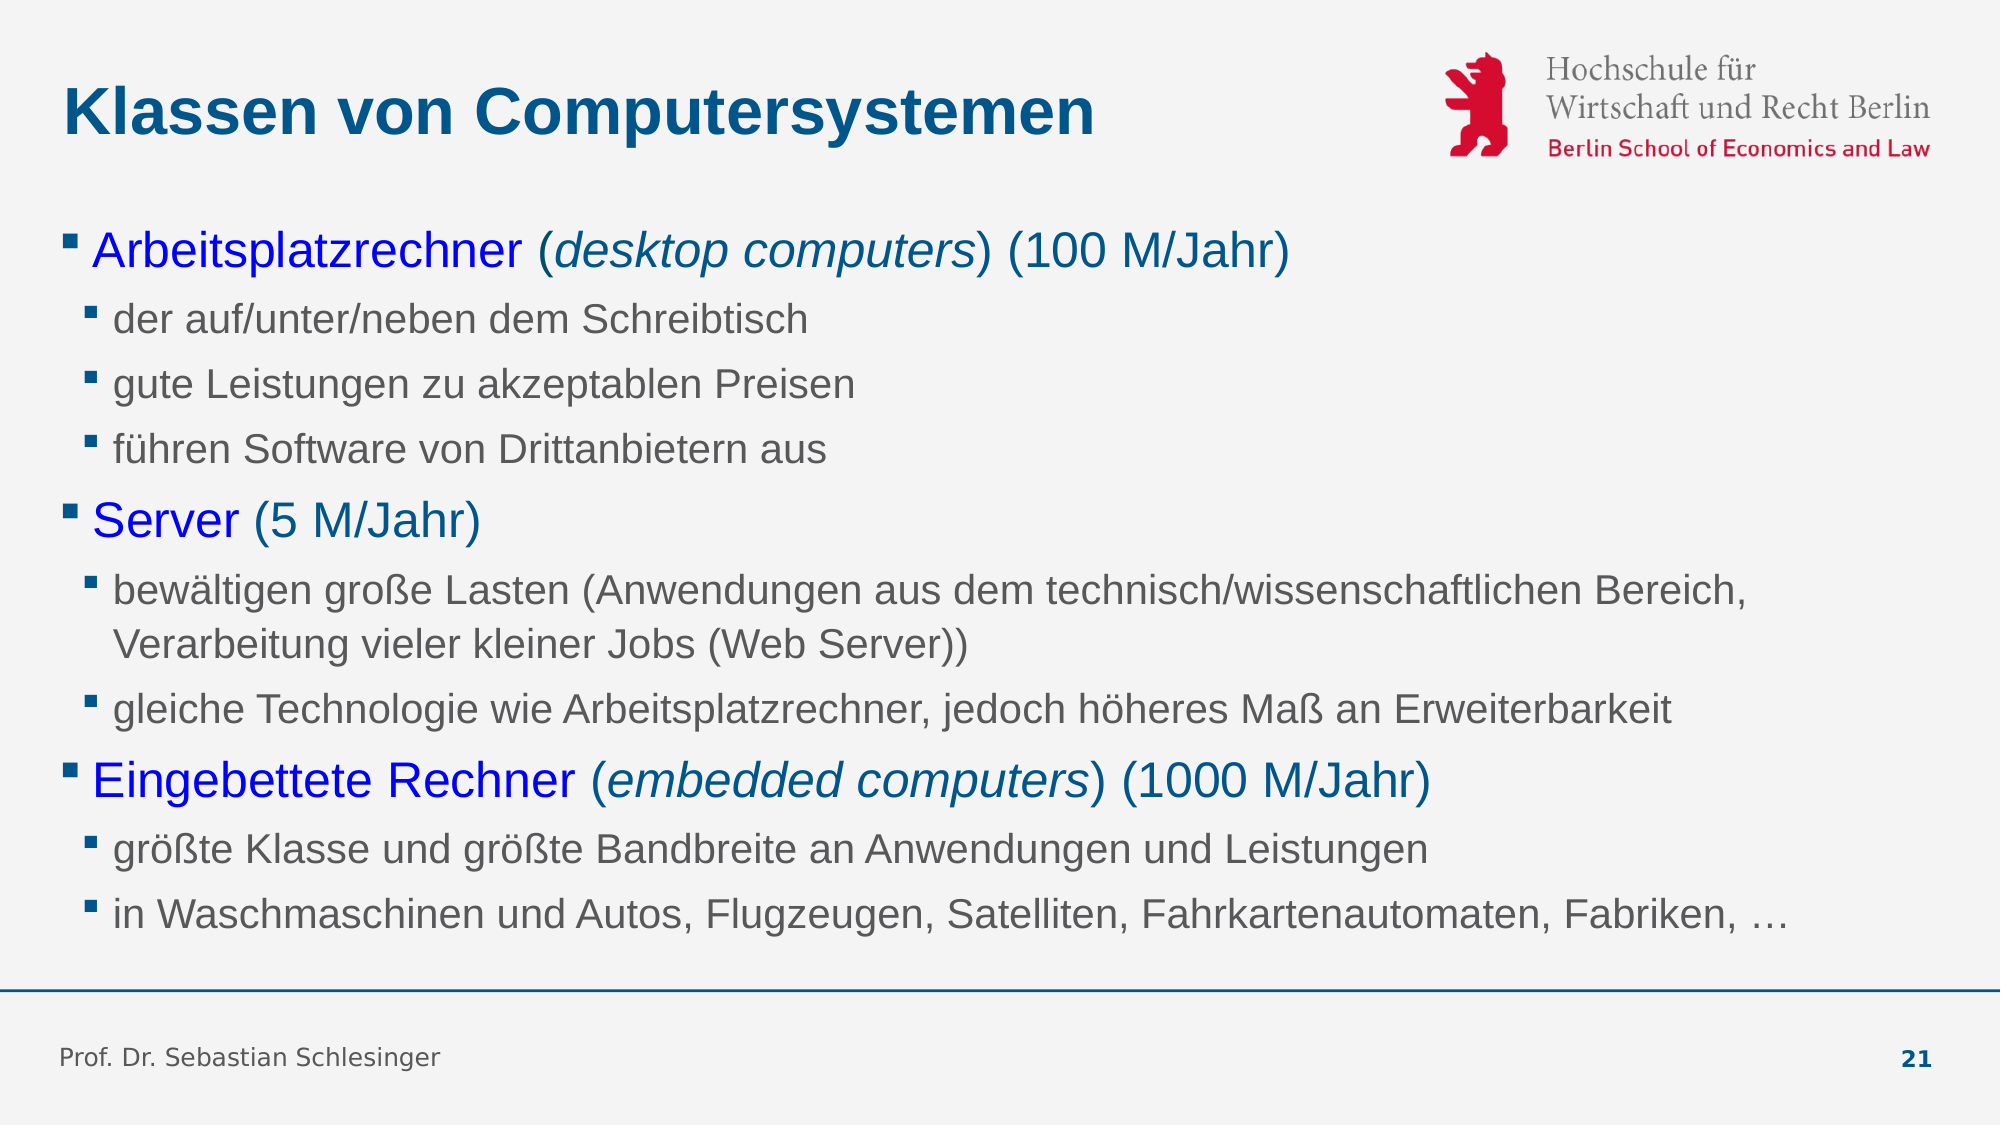

# Klassen von Computersystemen
Arbeitsplatzrechner (desktop computers) (100 M/Jahr)
der auf/unter/neben dem Schreibtisch
gute Leistungen zu akzeptablen Preisen
führen Software von Drittanbietern aus
Server (5 M/Jahr)
bewältigen große Lasten (Anwendungen aus dem technisch/wissenschaftlichen Bereich, Verarbeitung vieler kleiner Jobs (Web Server))
gleiche Technologie wie Arbeitsplatzrechner, jedoch höheres Maß an Erweiterbarkeit
Eingebettete Rechner (embedded computers) (1000 M/Jahr)
größte Klasse und größte Bandbreite an Anwendungen und Leistungen
in Waschmaschinen und Autos, Flugzeugen, Satelliten, Fahrkartenautomaten, Fabriken, …
Prof. Dr. Sebastian Schlesinger
21